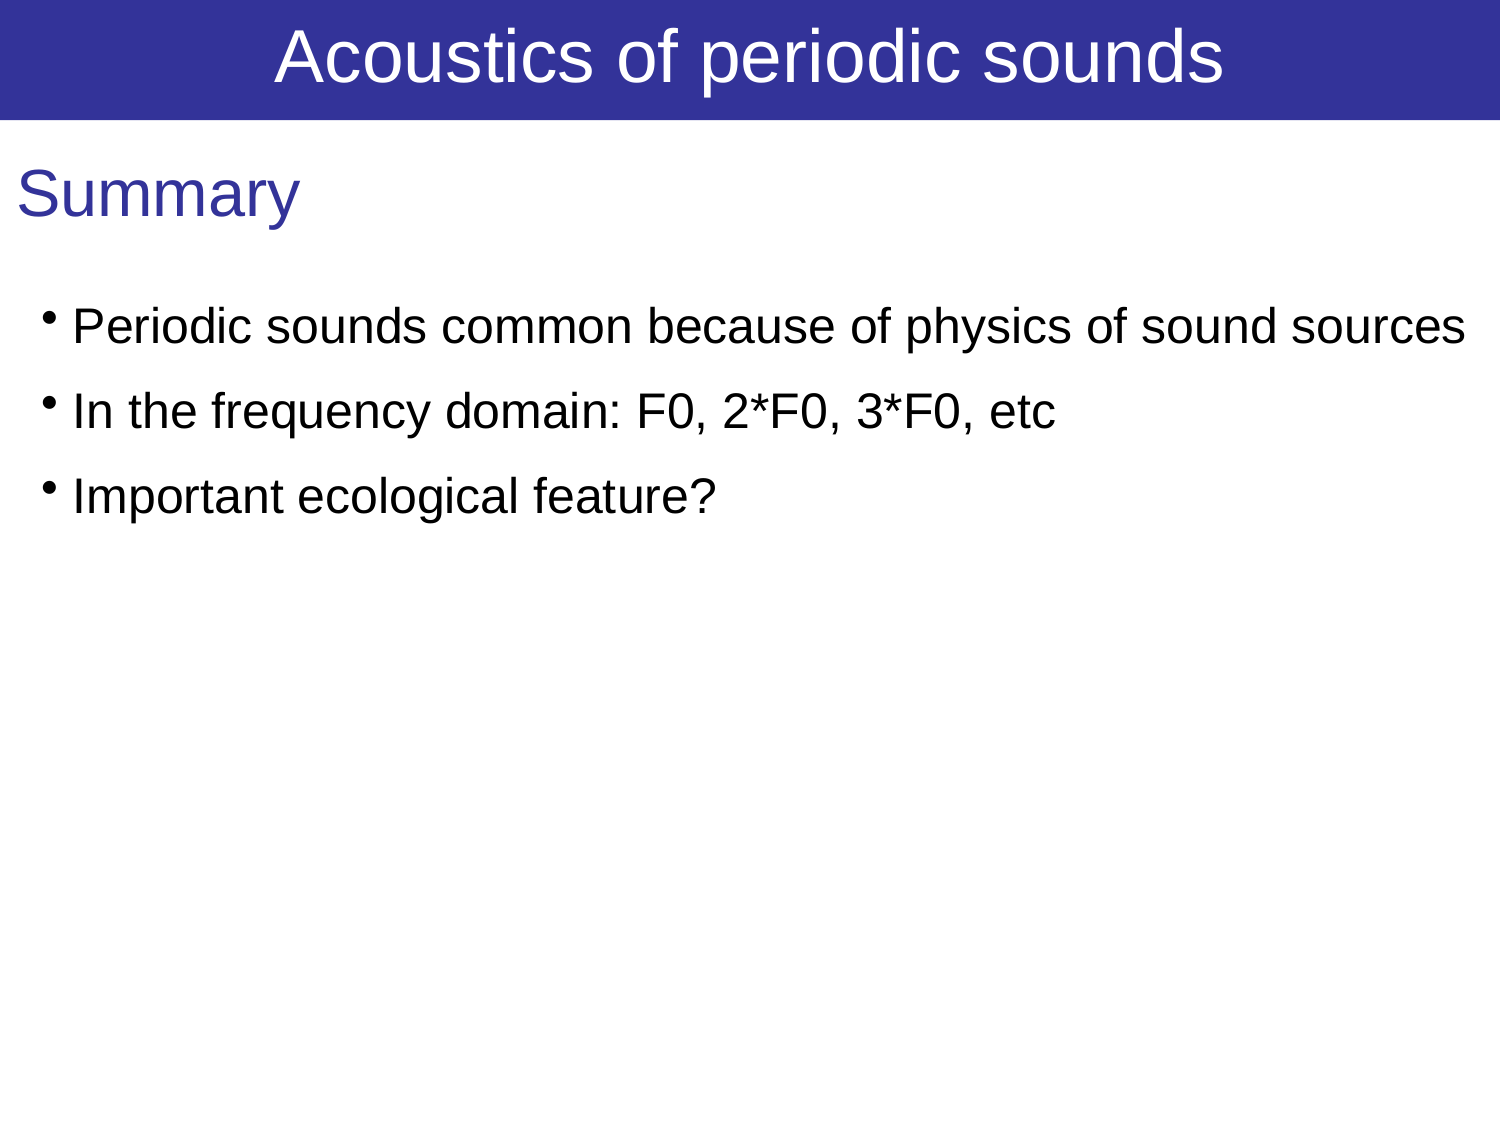

Acoustics of periodic sounds
Summary
 Periodic sounds common because of physics of sound sources
 In the frequency domain: F0, 2*F0, 3*F0, etc
 Important ecological feature?